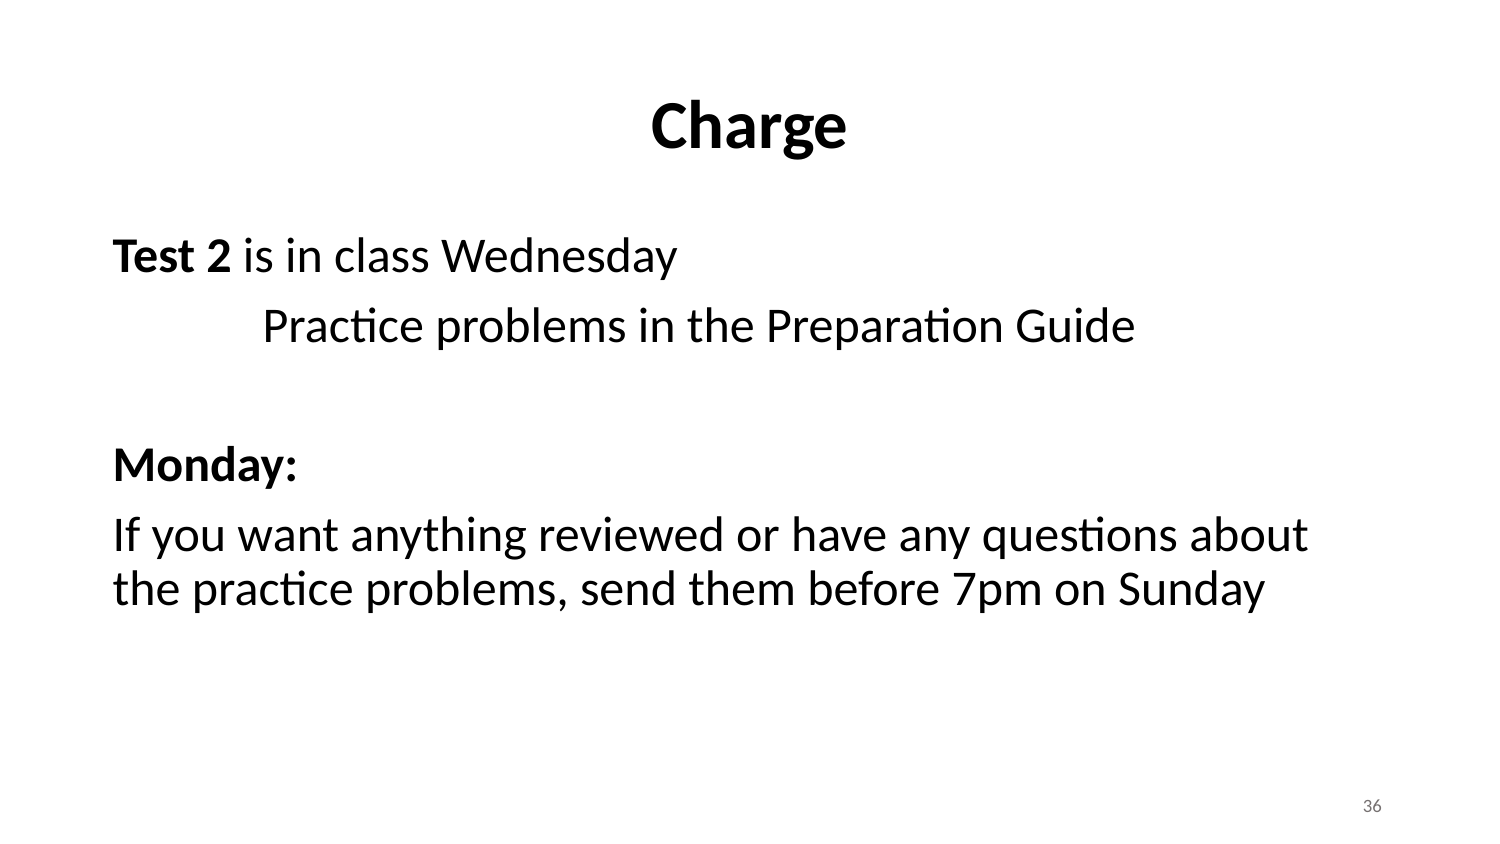

# Charge
Test 2 is in class Wednesday
	Practice problems in the Preparation Guide

Monday:
If you want anything reviewed or have any questions about the practice problems, send them before 7pm on Sunday
36